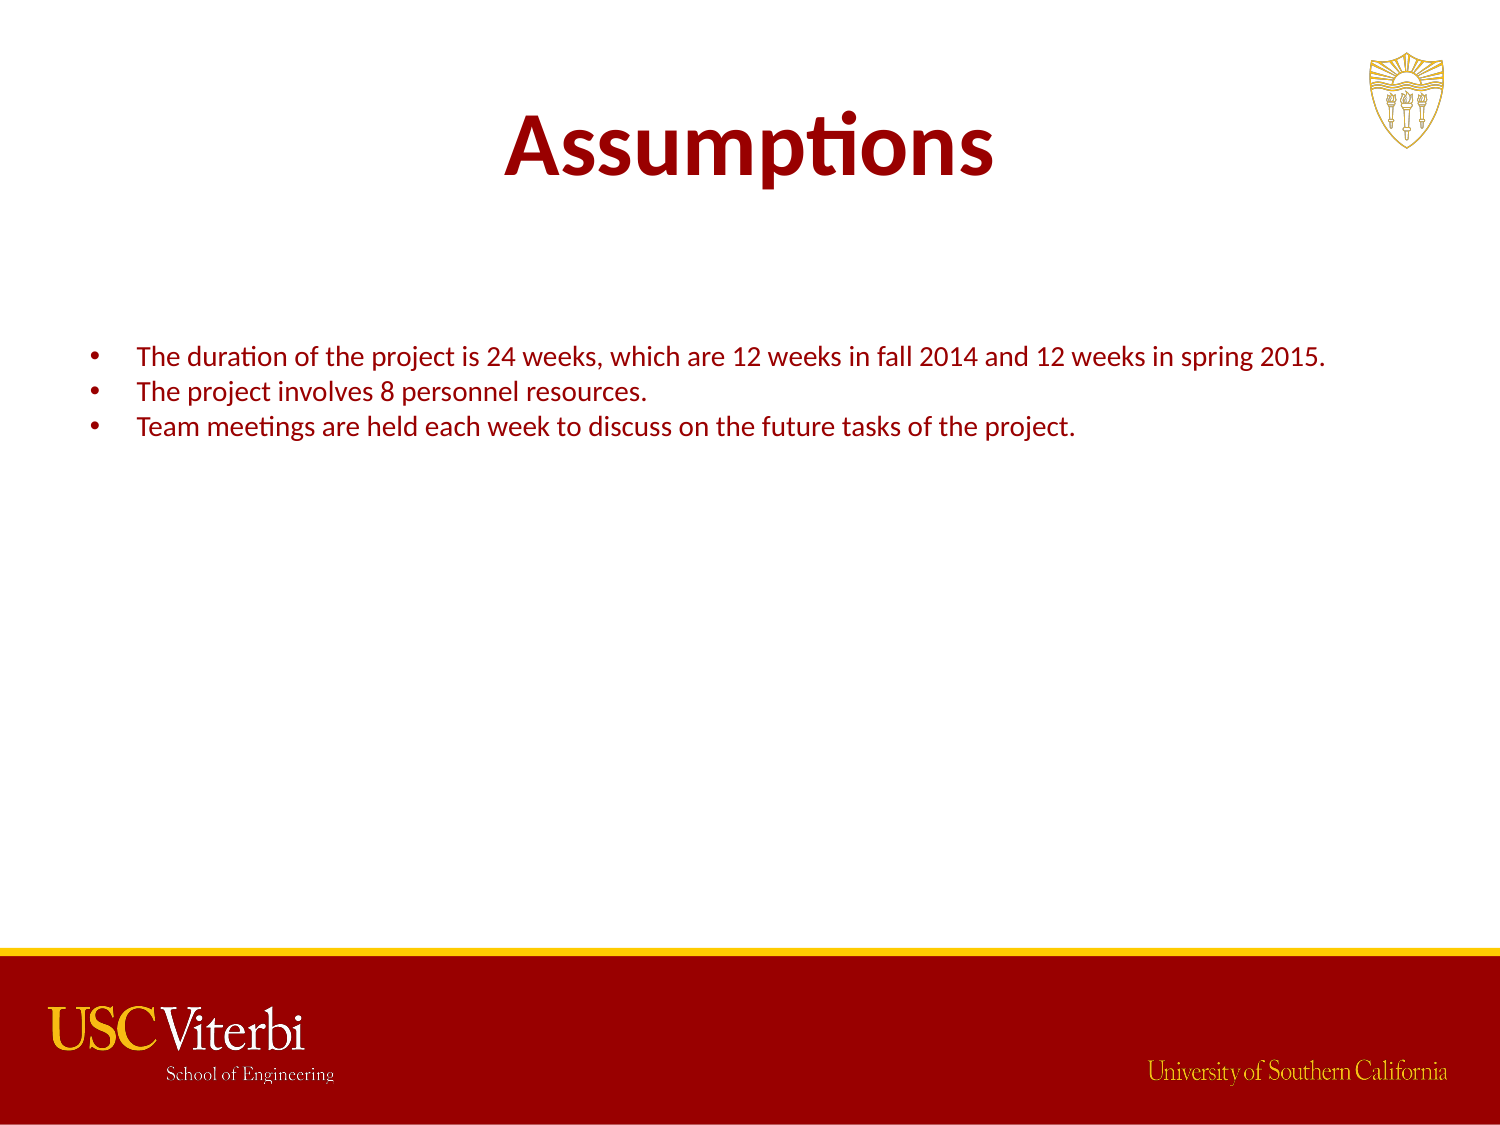

# Assumptions

The duration of the project is 24 weeks, which are 12 weeks in fall 2014 and 12 weeks in spring 2015.
The project involves 8 personnel resources.
Team meetings are held each week to discuss on the future tasks of the project.